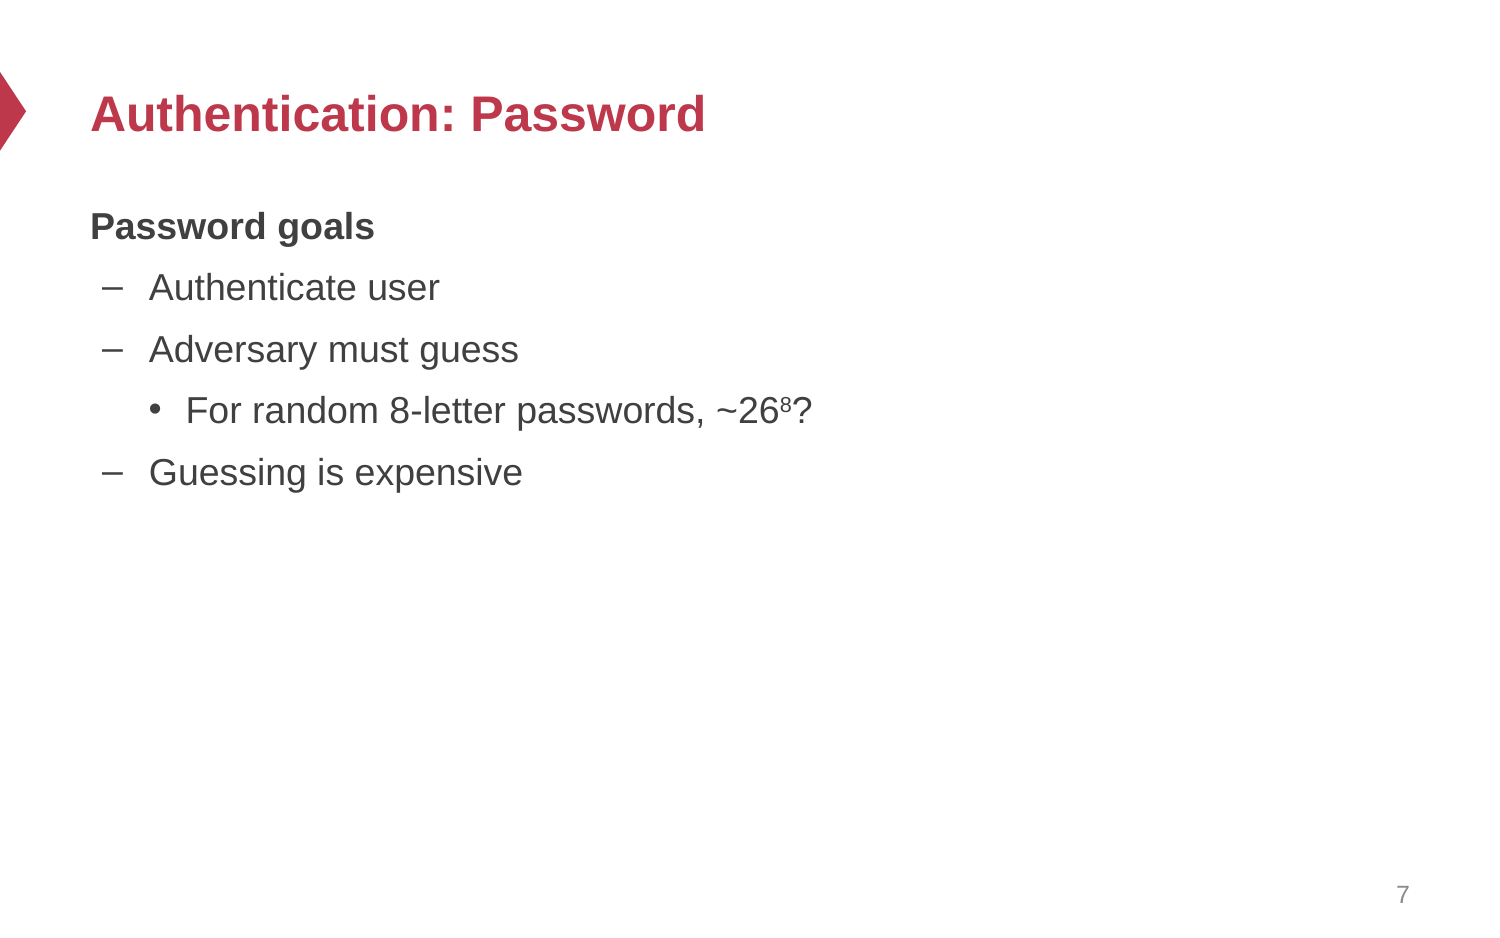

# Authentication: Password
Password goals
Authenticate user
Adversary must guess
For random 8-letter passwords, ~268?
Guessing is expensive
7